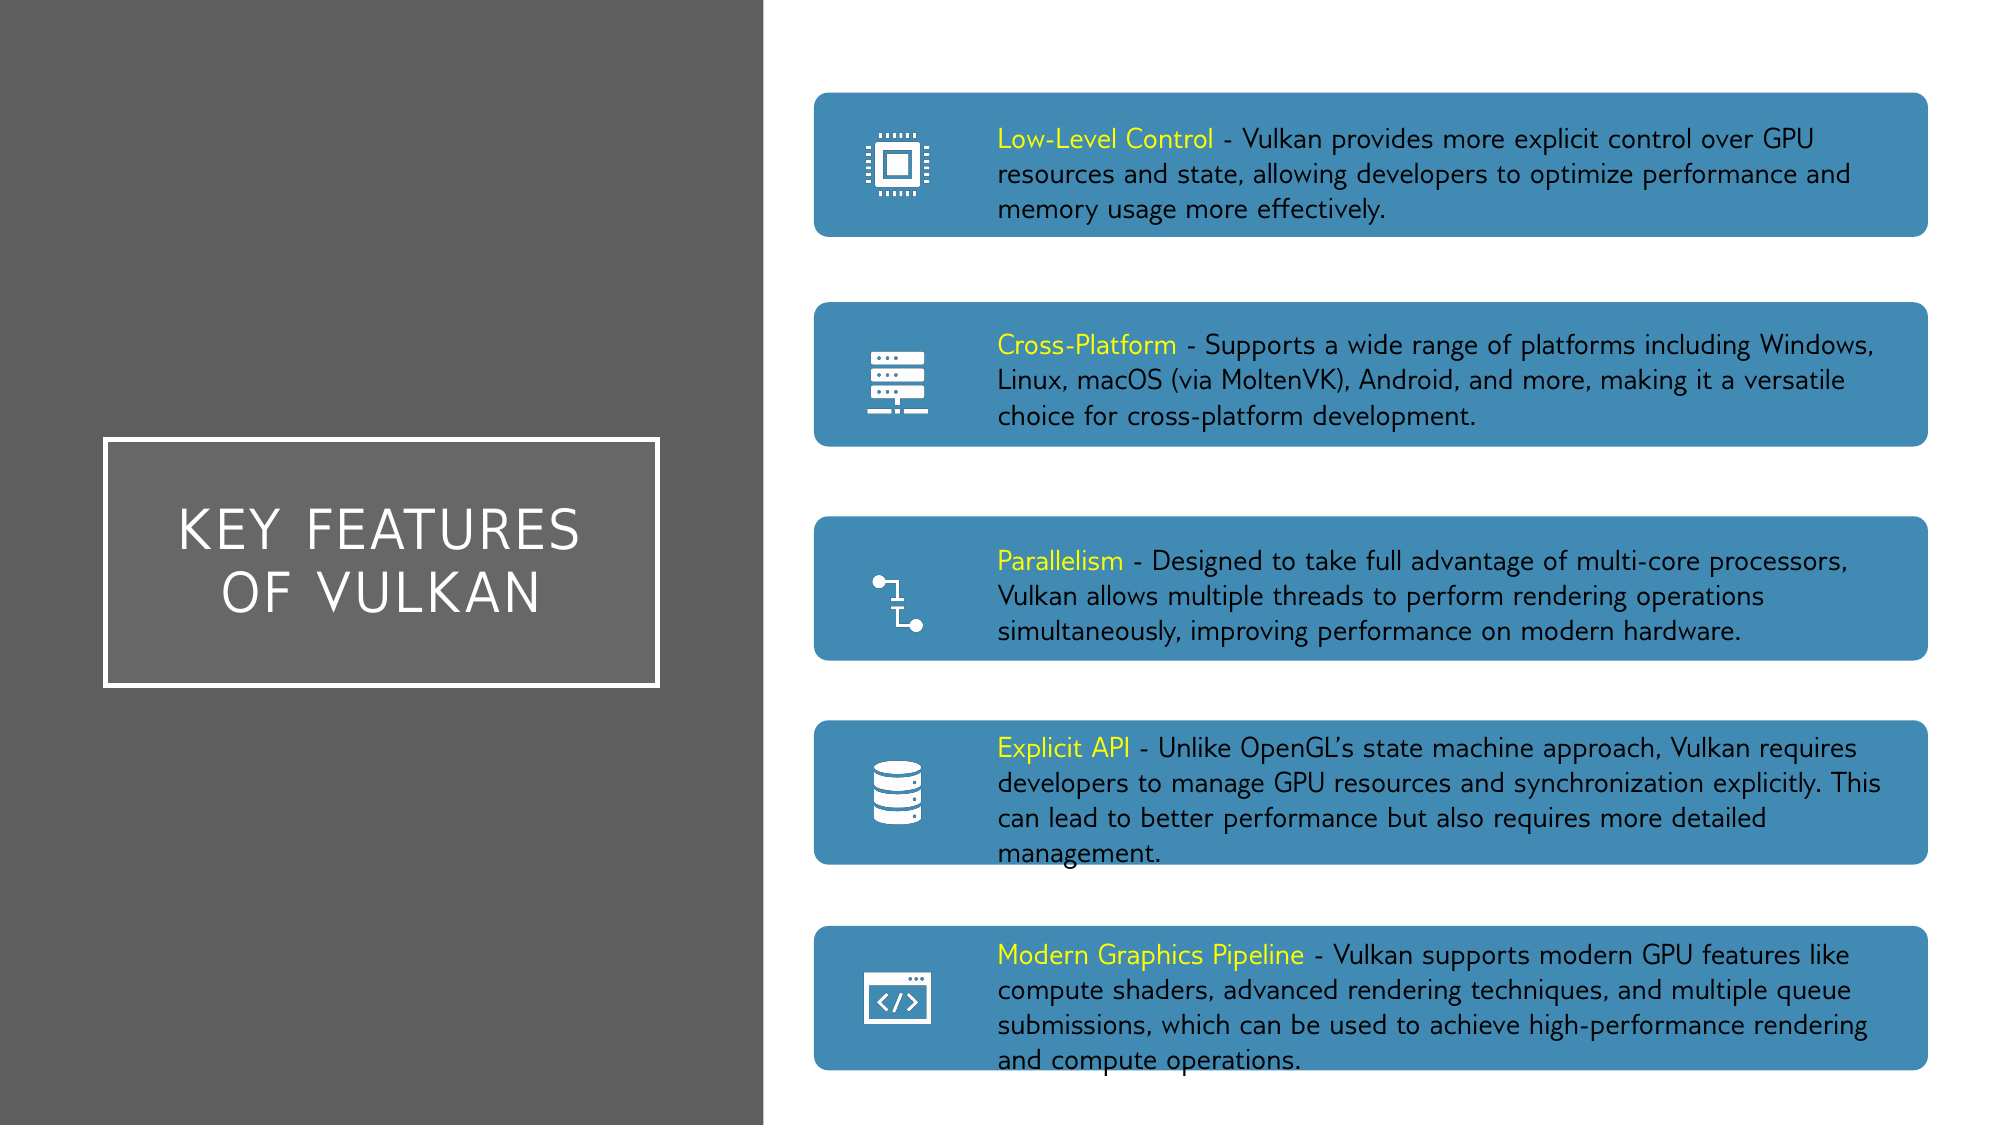

Low-Level Control - Vulkan provides more explicit control over GPU resources and state, allowing developers to optimize performance and memory usage more effectively.
Cross-Platform - Supports a wide range of platforms including Windows, Linux, macOS (via MoltenVK), Android, and more, making it a versatile choice for cross-platform development.
Parallelism - Designed to take full advantage of multi-core processors, Vulkan allows multiple threads to perform rendering operations simultaneously, improving performance on modern hardware.
Explicit API - Unlike OpenGL’s state machine approach, Vulkan requires developers to manage GPU resources and synchronization explicitly. This can lead to better performance but also requires more detailed management.
Modern Graphics Pipeline - Vulkan supports modern GPU features like compute shaders, advanced rendering techniques, and multiple queue submissions, which can be used to achieve high-performance rendering and compute operations.
# Key Features of Vulkan